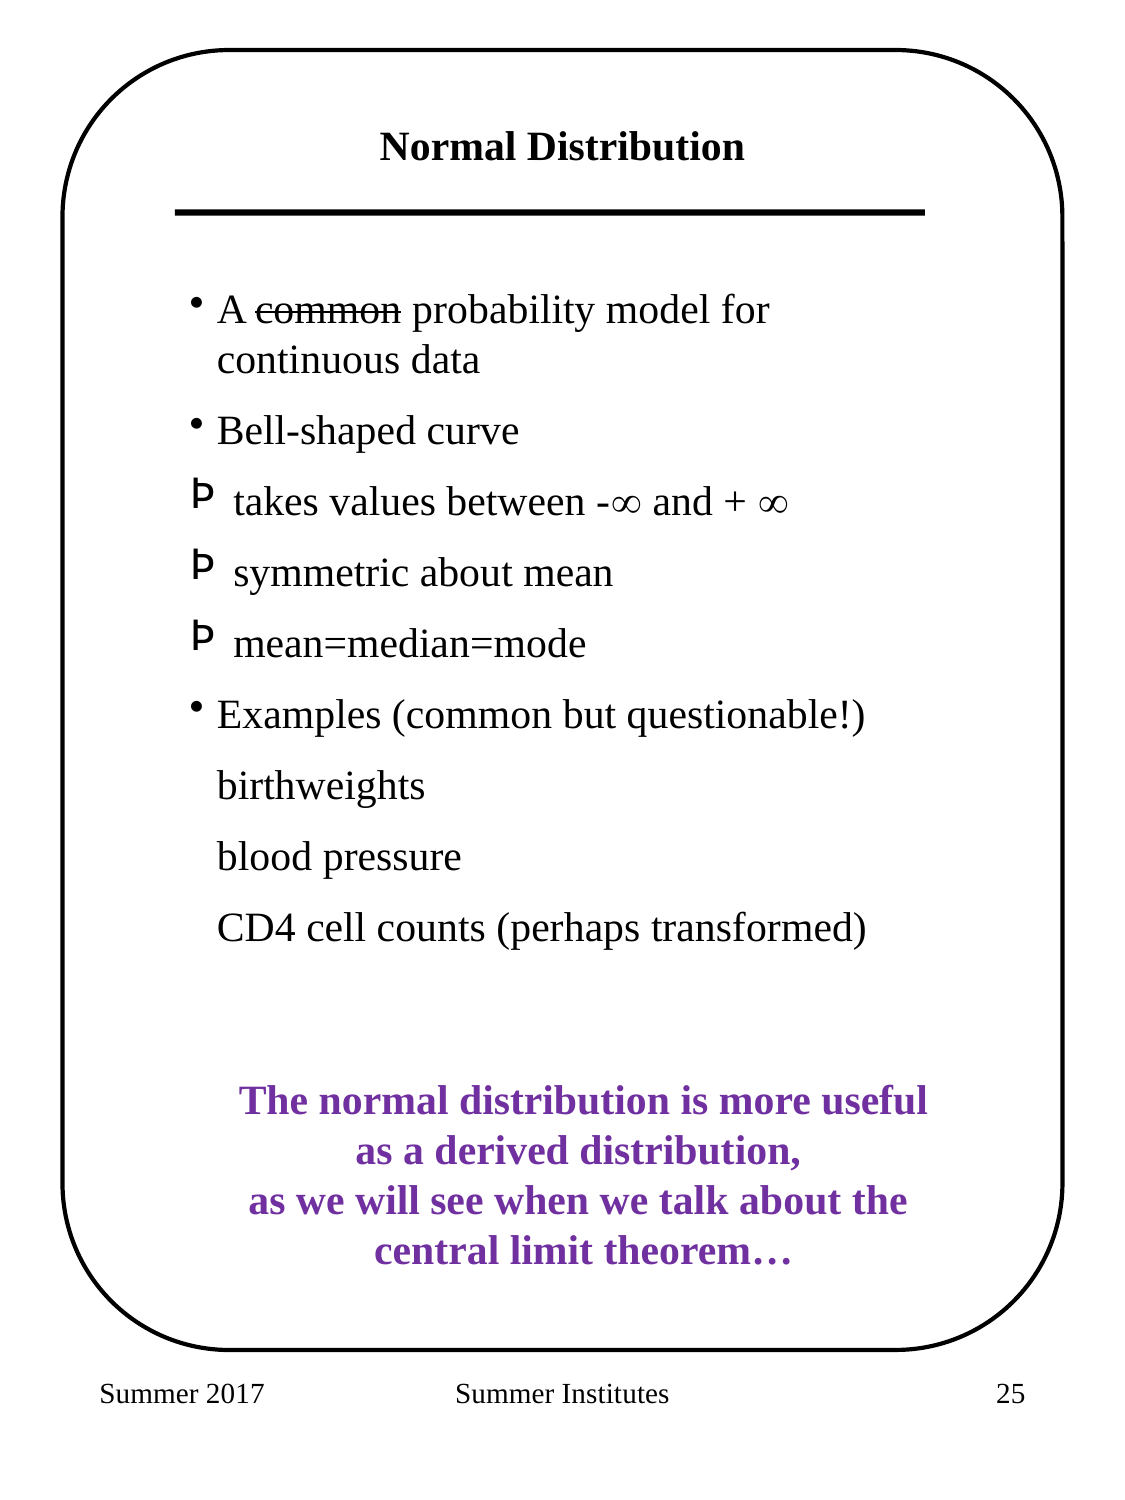

Normal Distribution

A common probability model for continuous data
Bell-shaped curve
 takes values between -∞ and + ∞
 symmetric about mean
 mean=median=mode
Examples (common but questionable!)
	birthweights
	blood pressure
	CD4 cell counts (perhaps transformed)
The normal distribution is more useful
as a derived distribution,
as we will see when we talk about the
central limit theorem…
Summer 2017
Summer Institutes
25